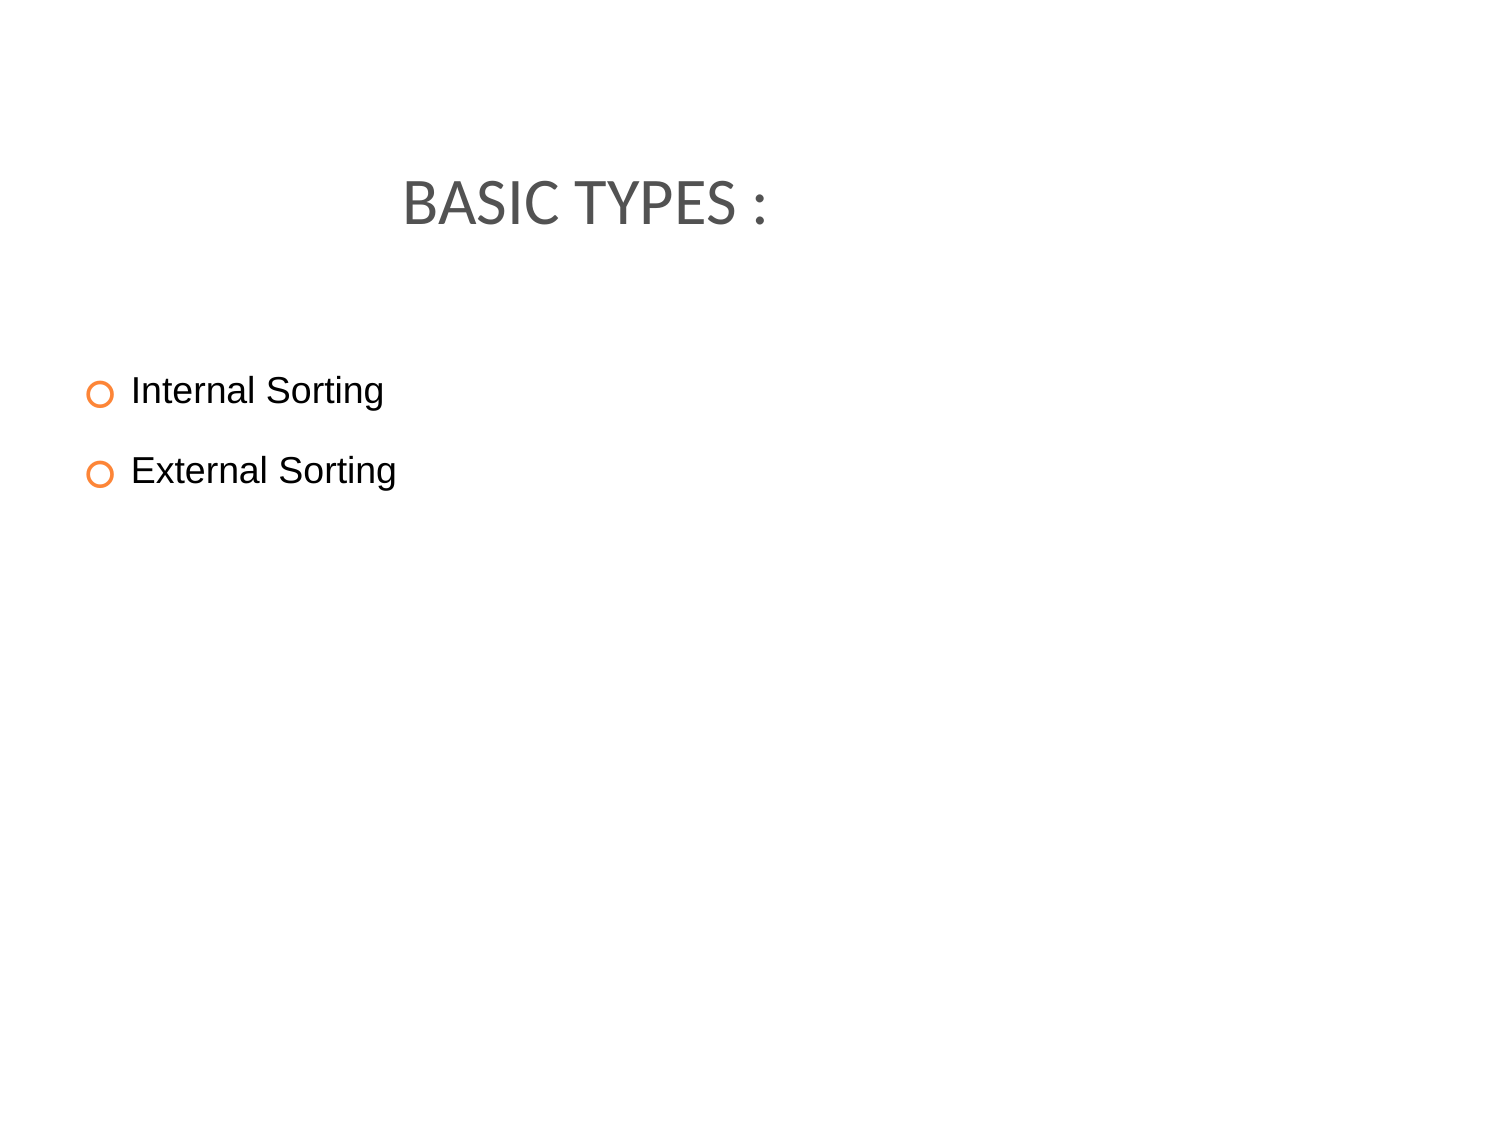

BASIC TYPES :
Internal Sorting
External Sorting